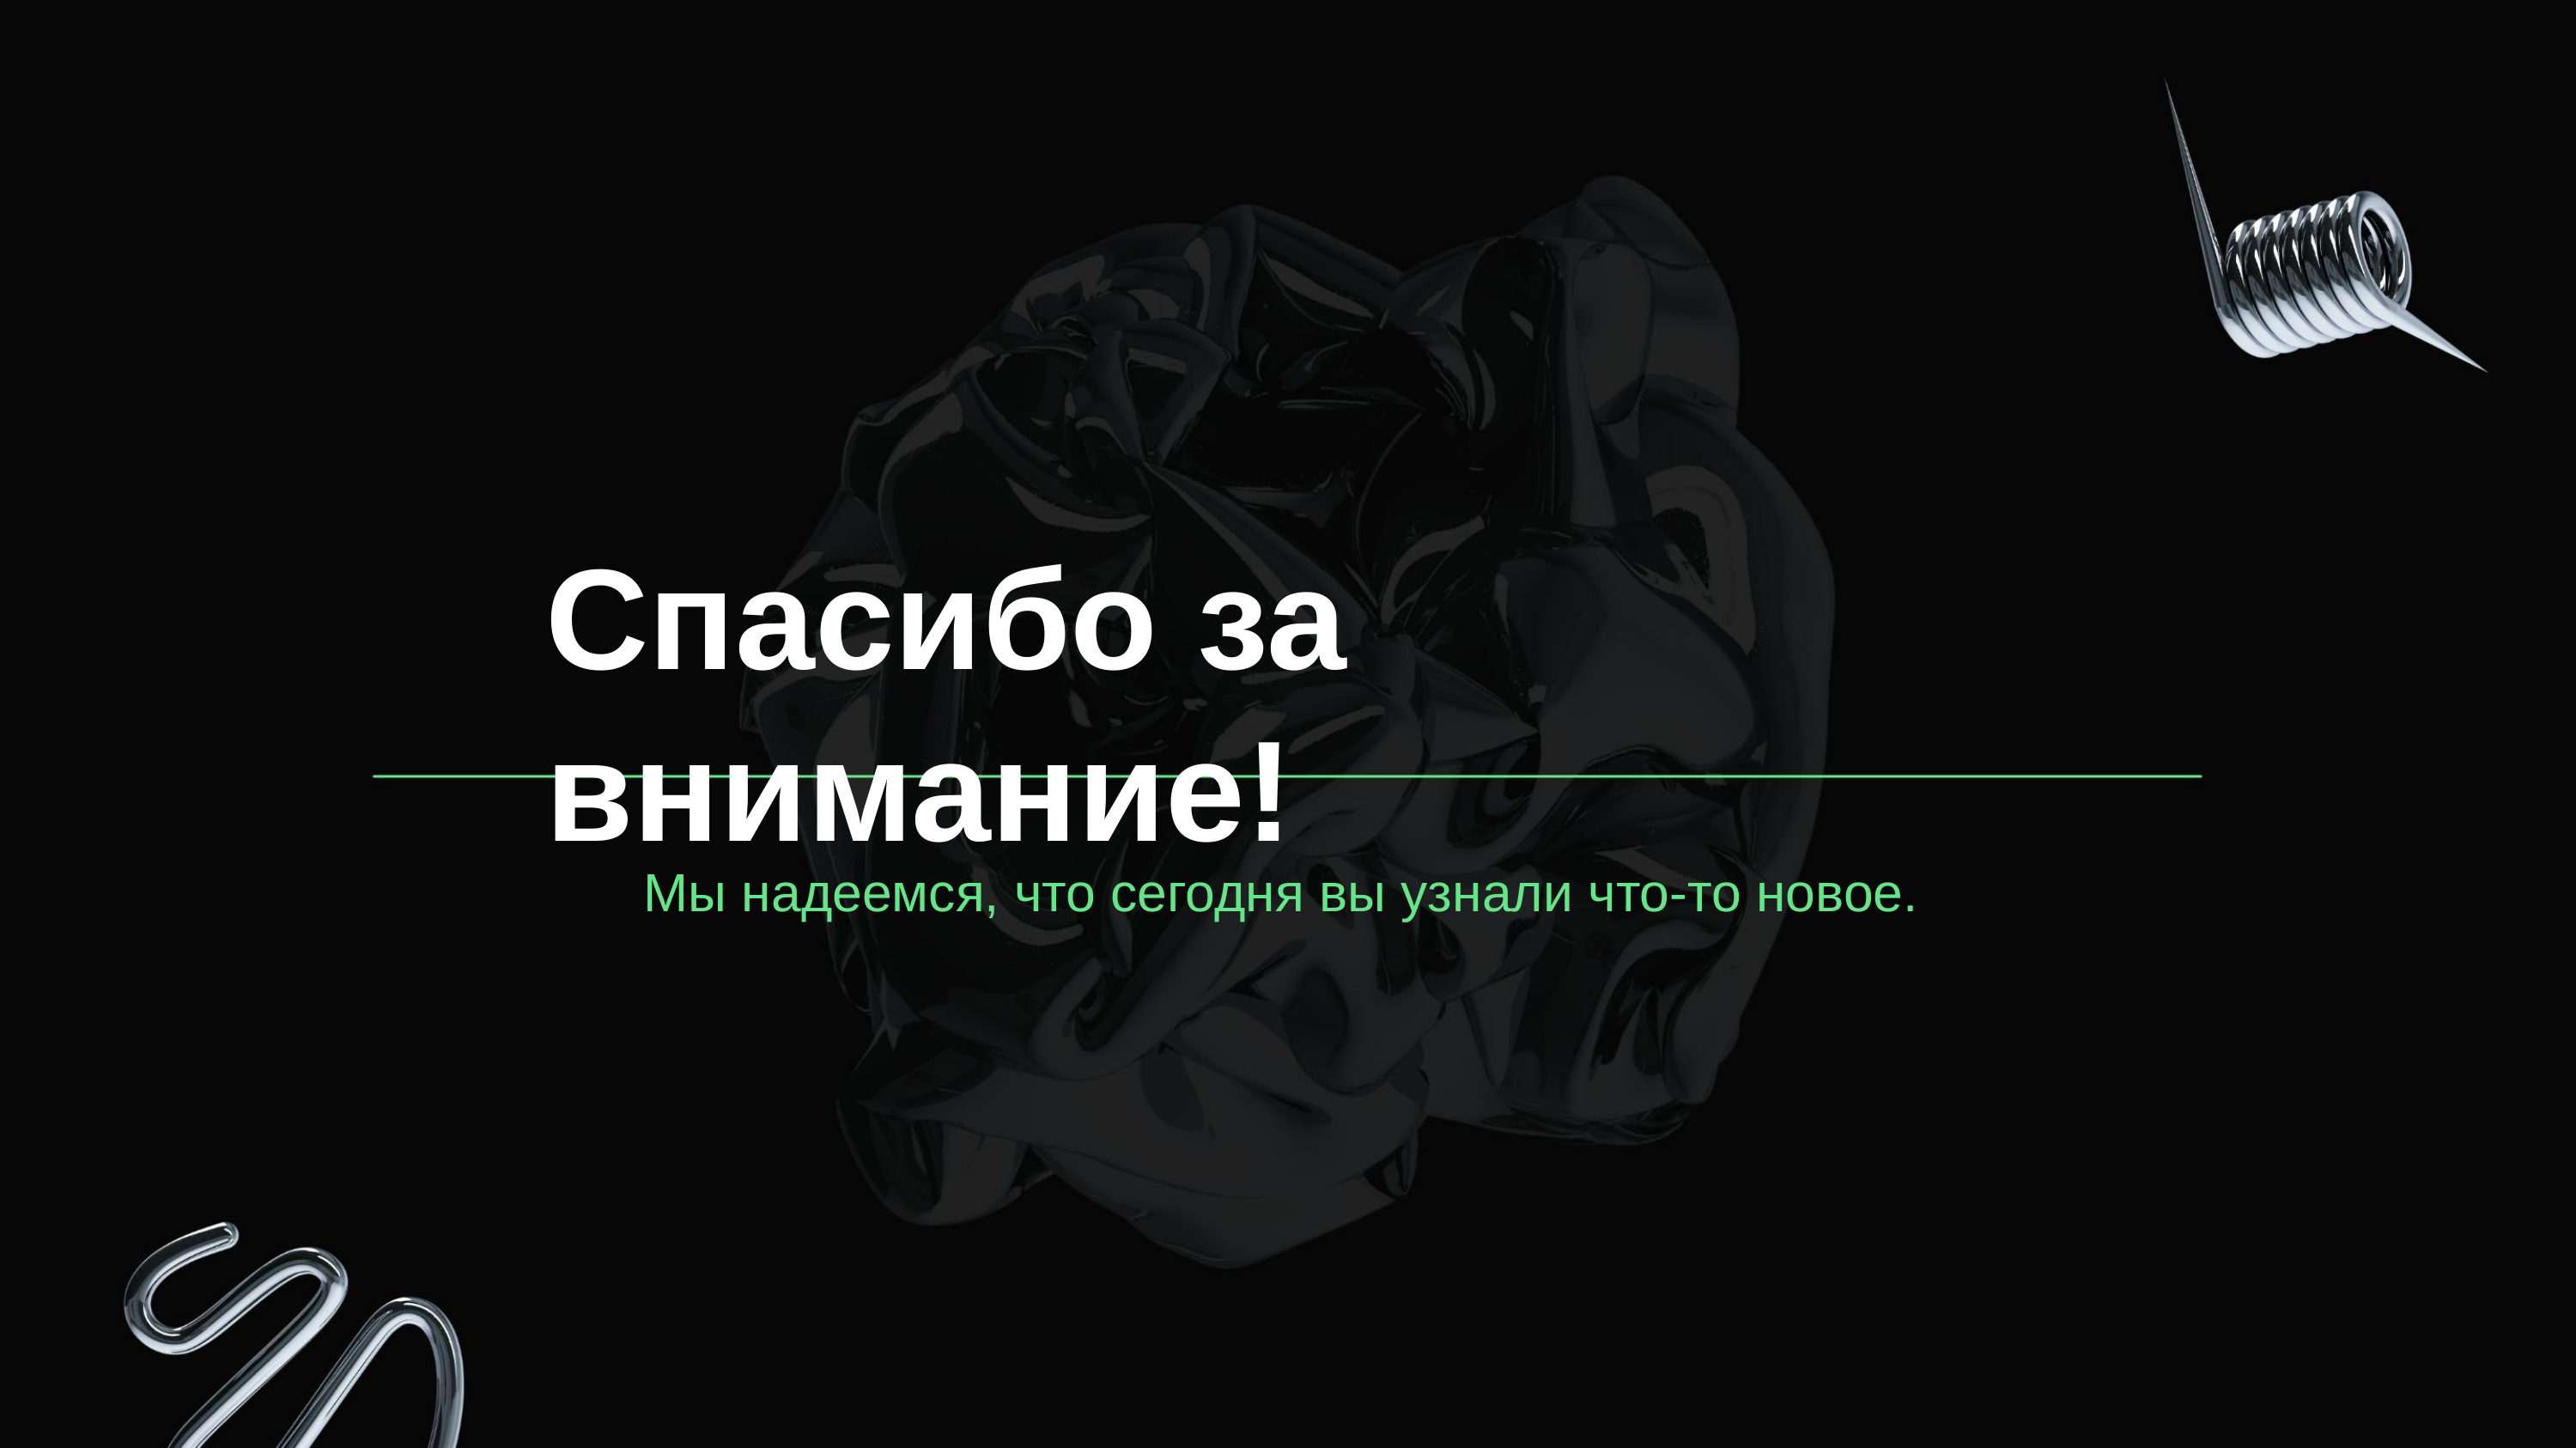

Спасибо за внимание!
Мы надеемся, что сегодня вы узнали что-то новое.